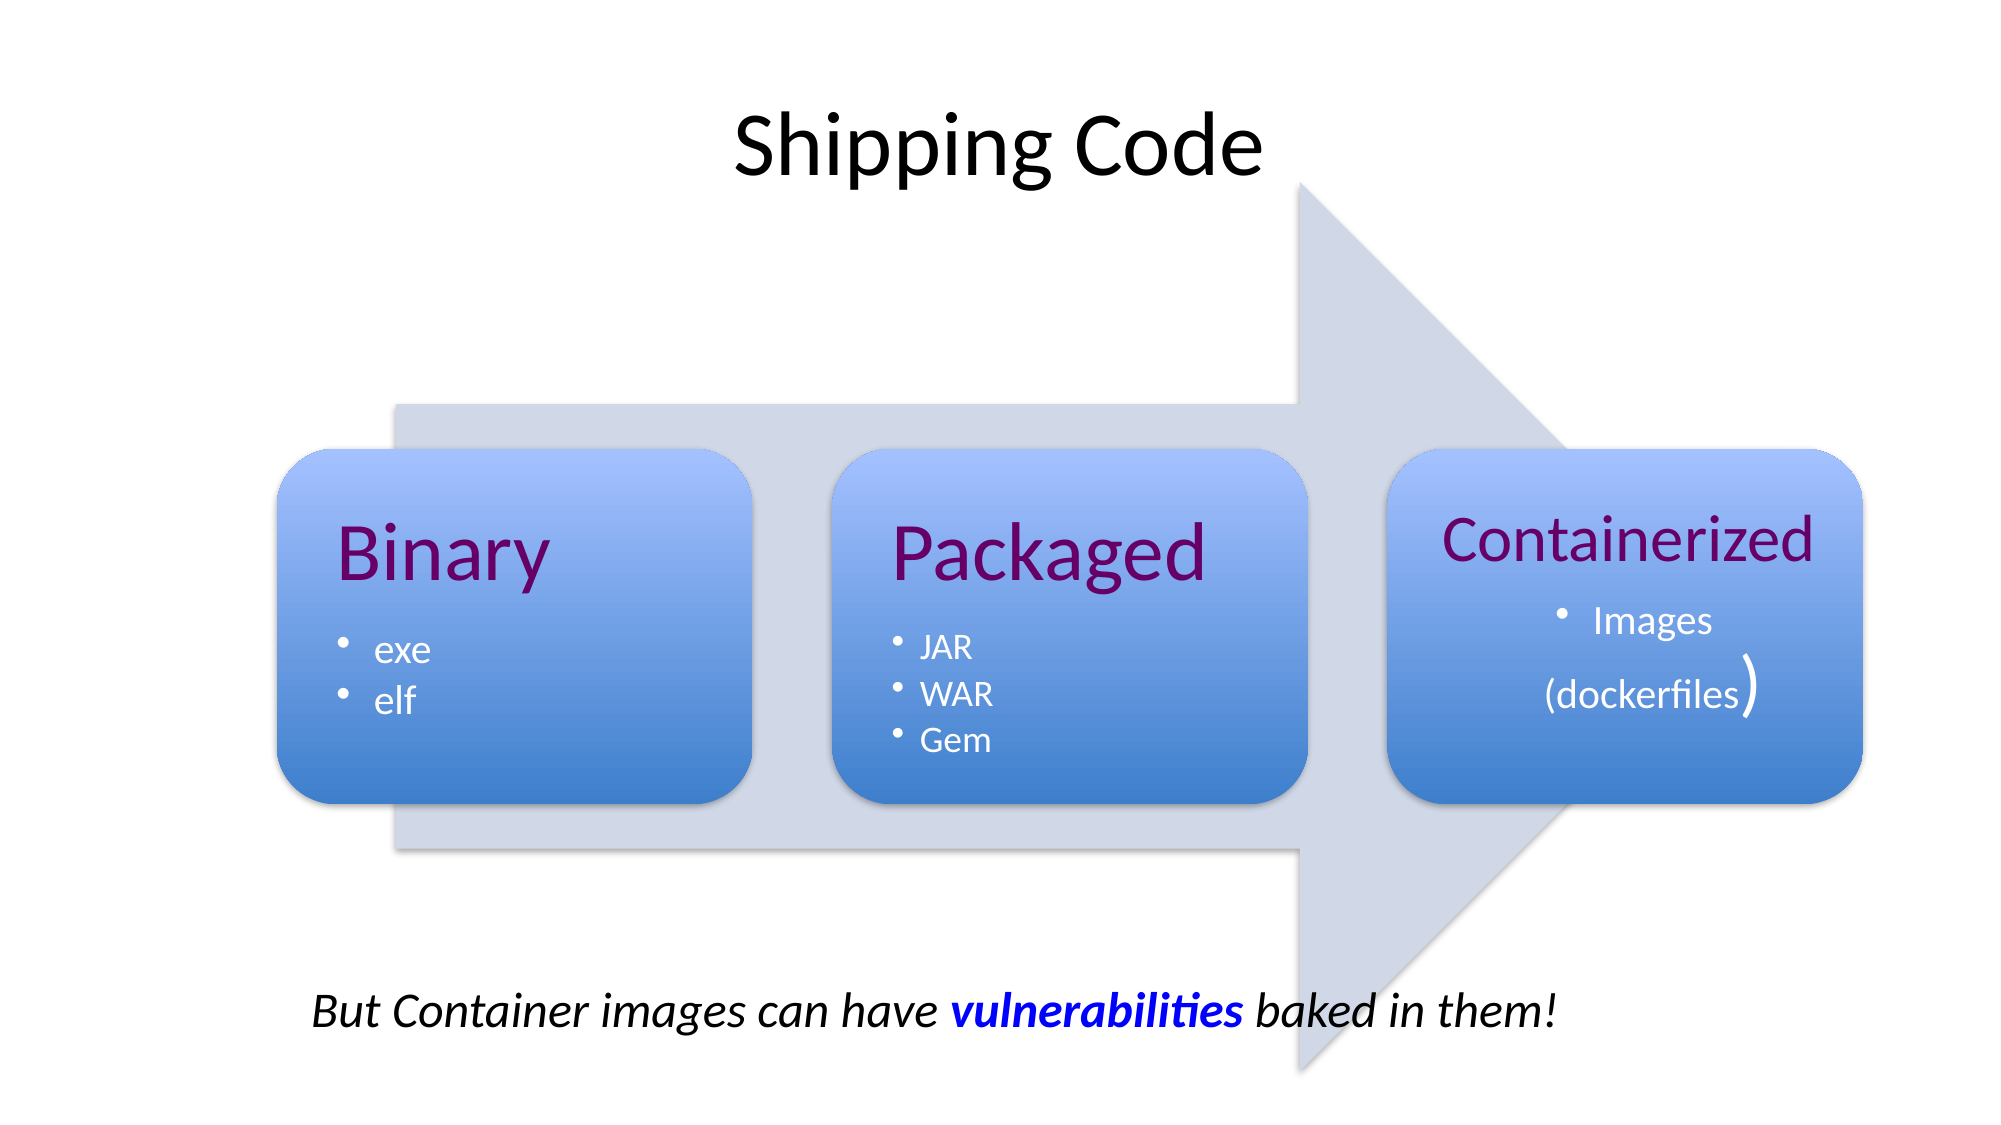

# Shipping Code
Binary
exe
elf
Packaged
JAR
WAR
Gem
Containerized
Images (dockerfiles)
But Container images can have vulnerabilities baked in them!